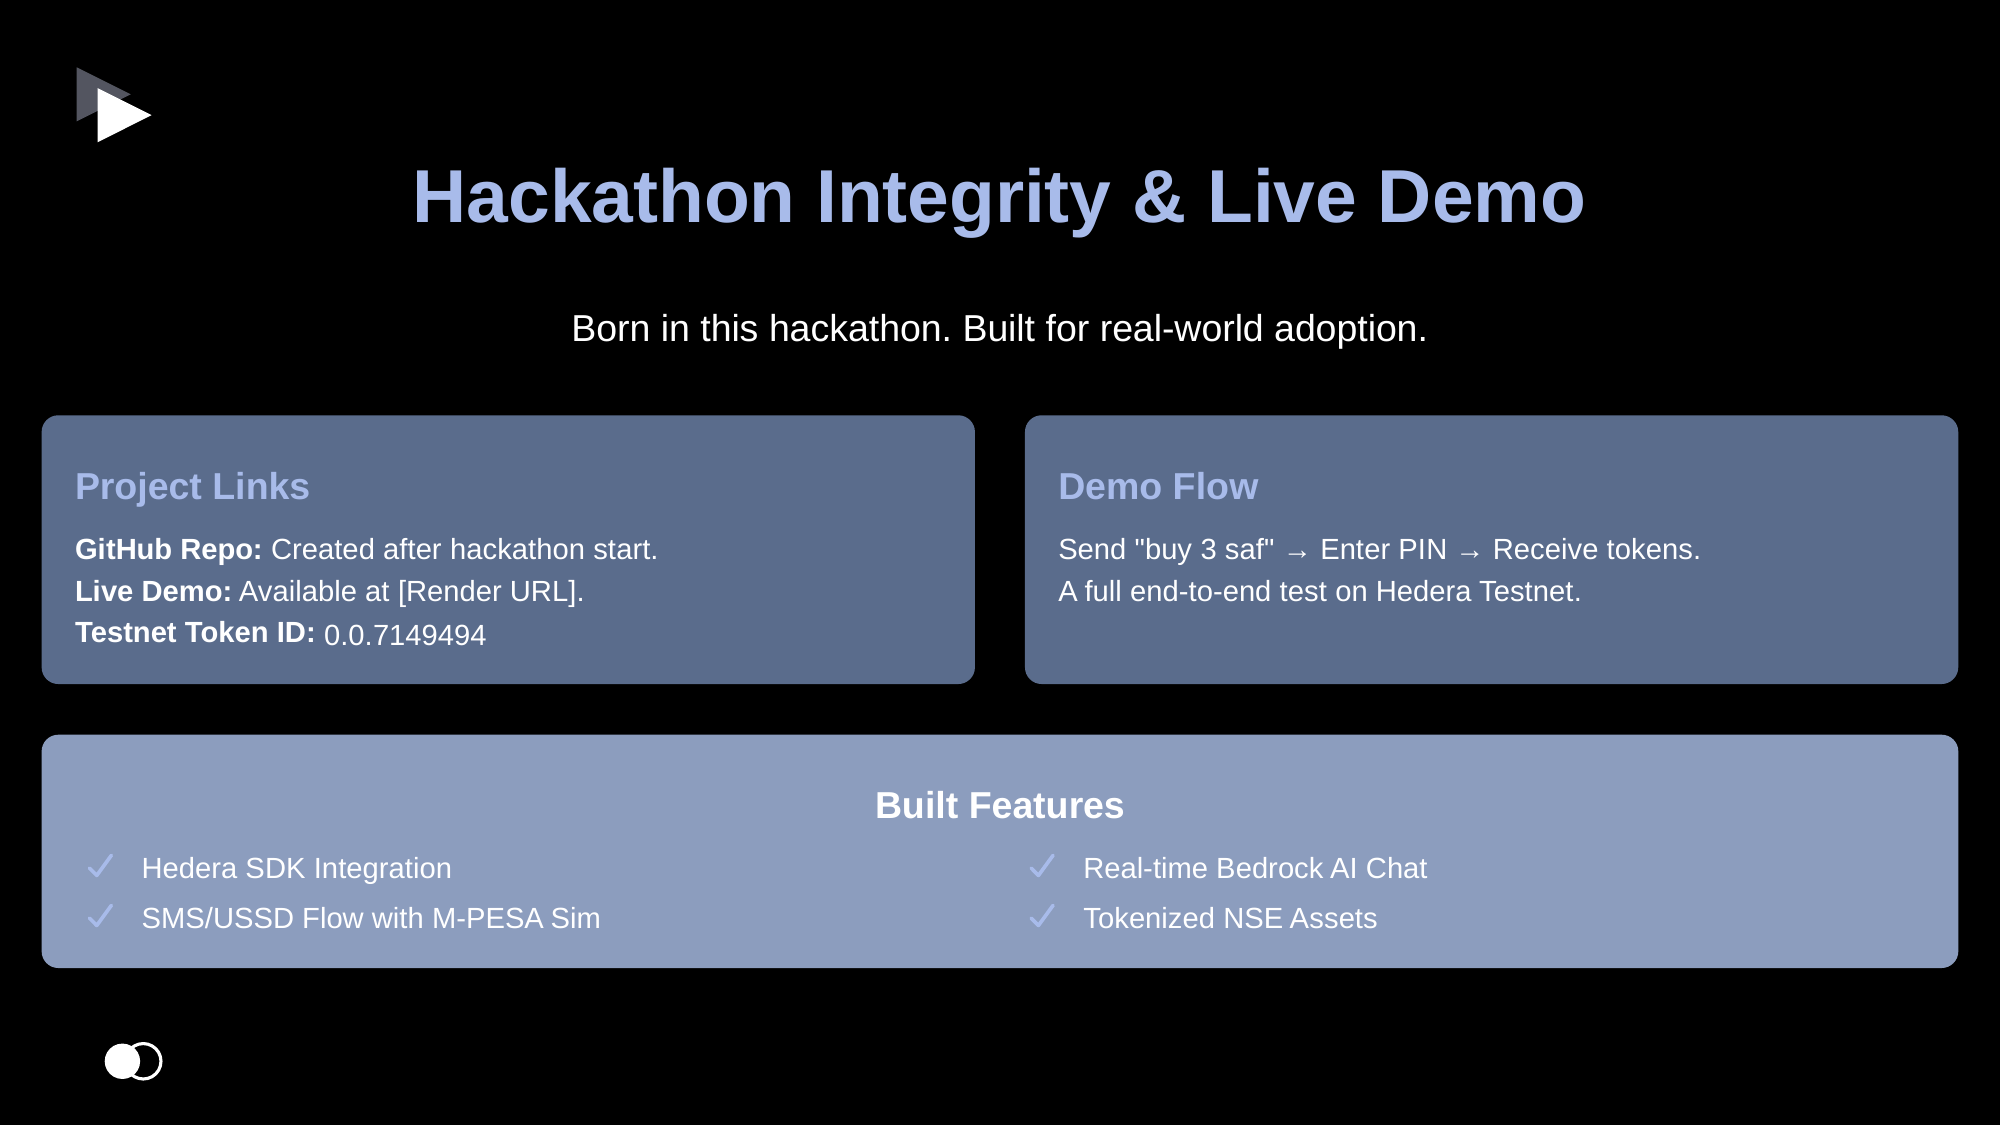

Hackathon Integrity & Live Demo
Born in this hackathon. Built for real-world adoption.

Project Links
Demo Flow
GitHub Repo: Created after hackathon start.
Send "buy 3 saf" → Enter PIN → Receive tokens.
Live Demo: Available at [Render URL].
A full end-to-end test on Hedera Testnet.
Testnet Token ID:
0.0.7149494

Built Features
Hedera SDK Integration
Real-time Bedrock AI Chat

SMS/USSD Flow with M-PESA Sim
Tokenized NSE Assets